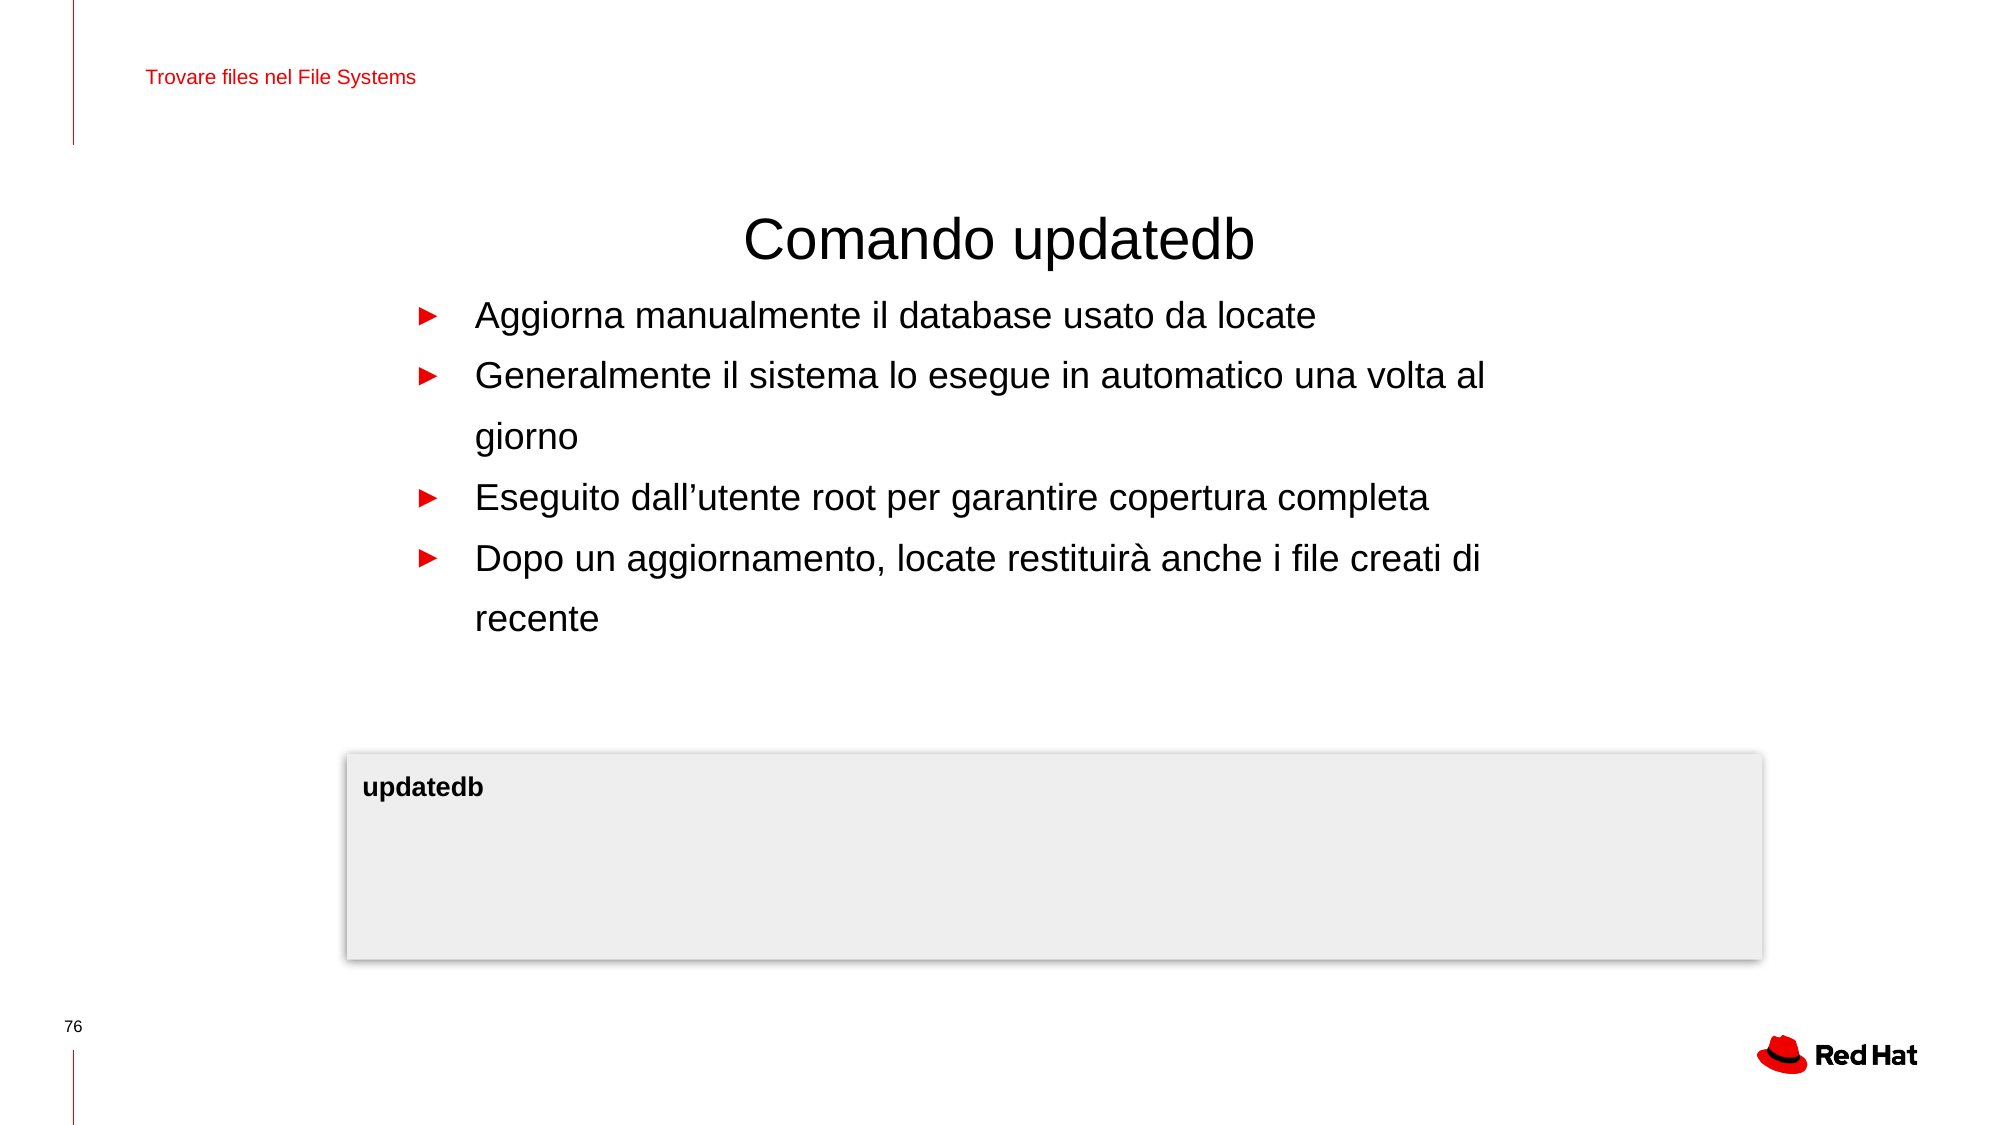

Trovare files nel File Systems
# Comando updatedb
Aggiorna manualmente il database usato da locate
Generalmente il sistema lo esegue in automatico una volta al giorno
Eseguito dall’utente root per garantire copertura completa
Dopo un aggiornamento, locate restituirà anche i file creati di recente
updatedb
76